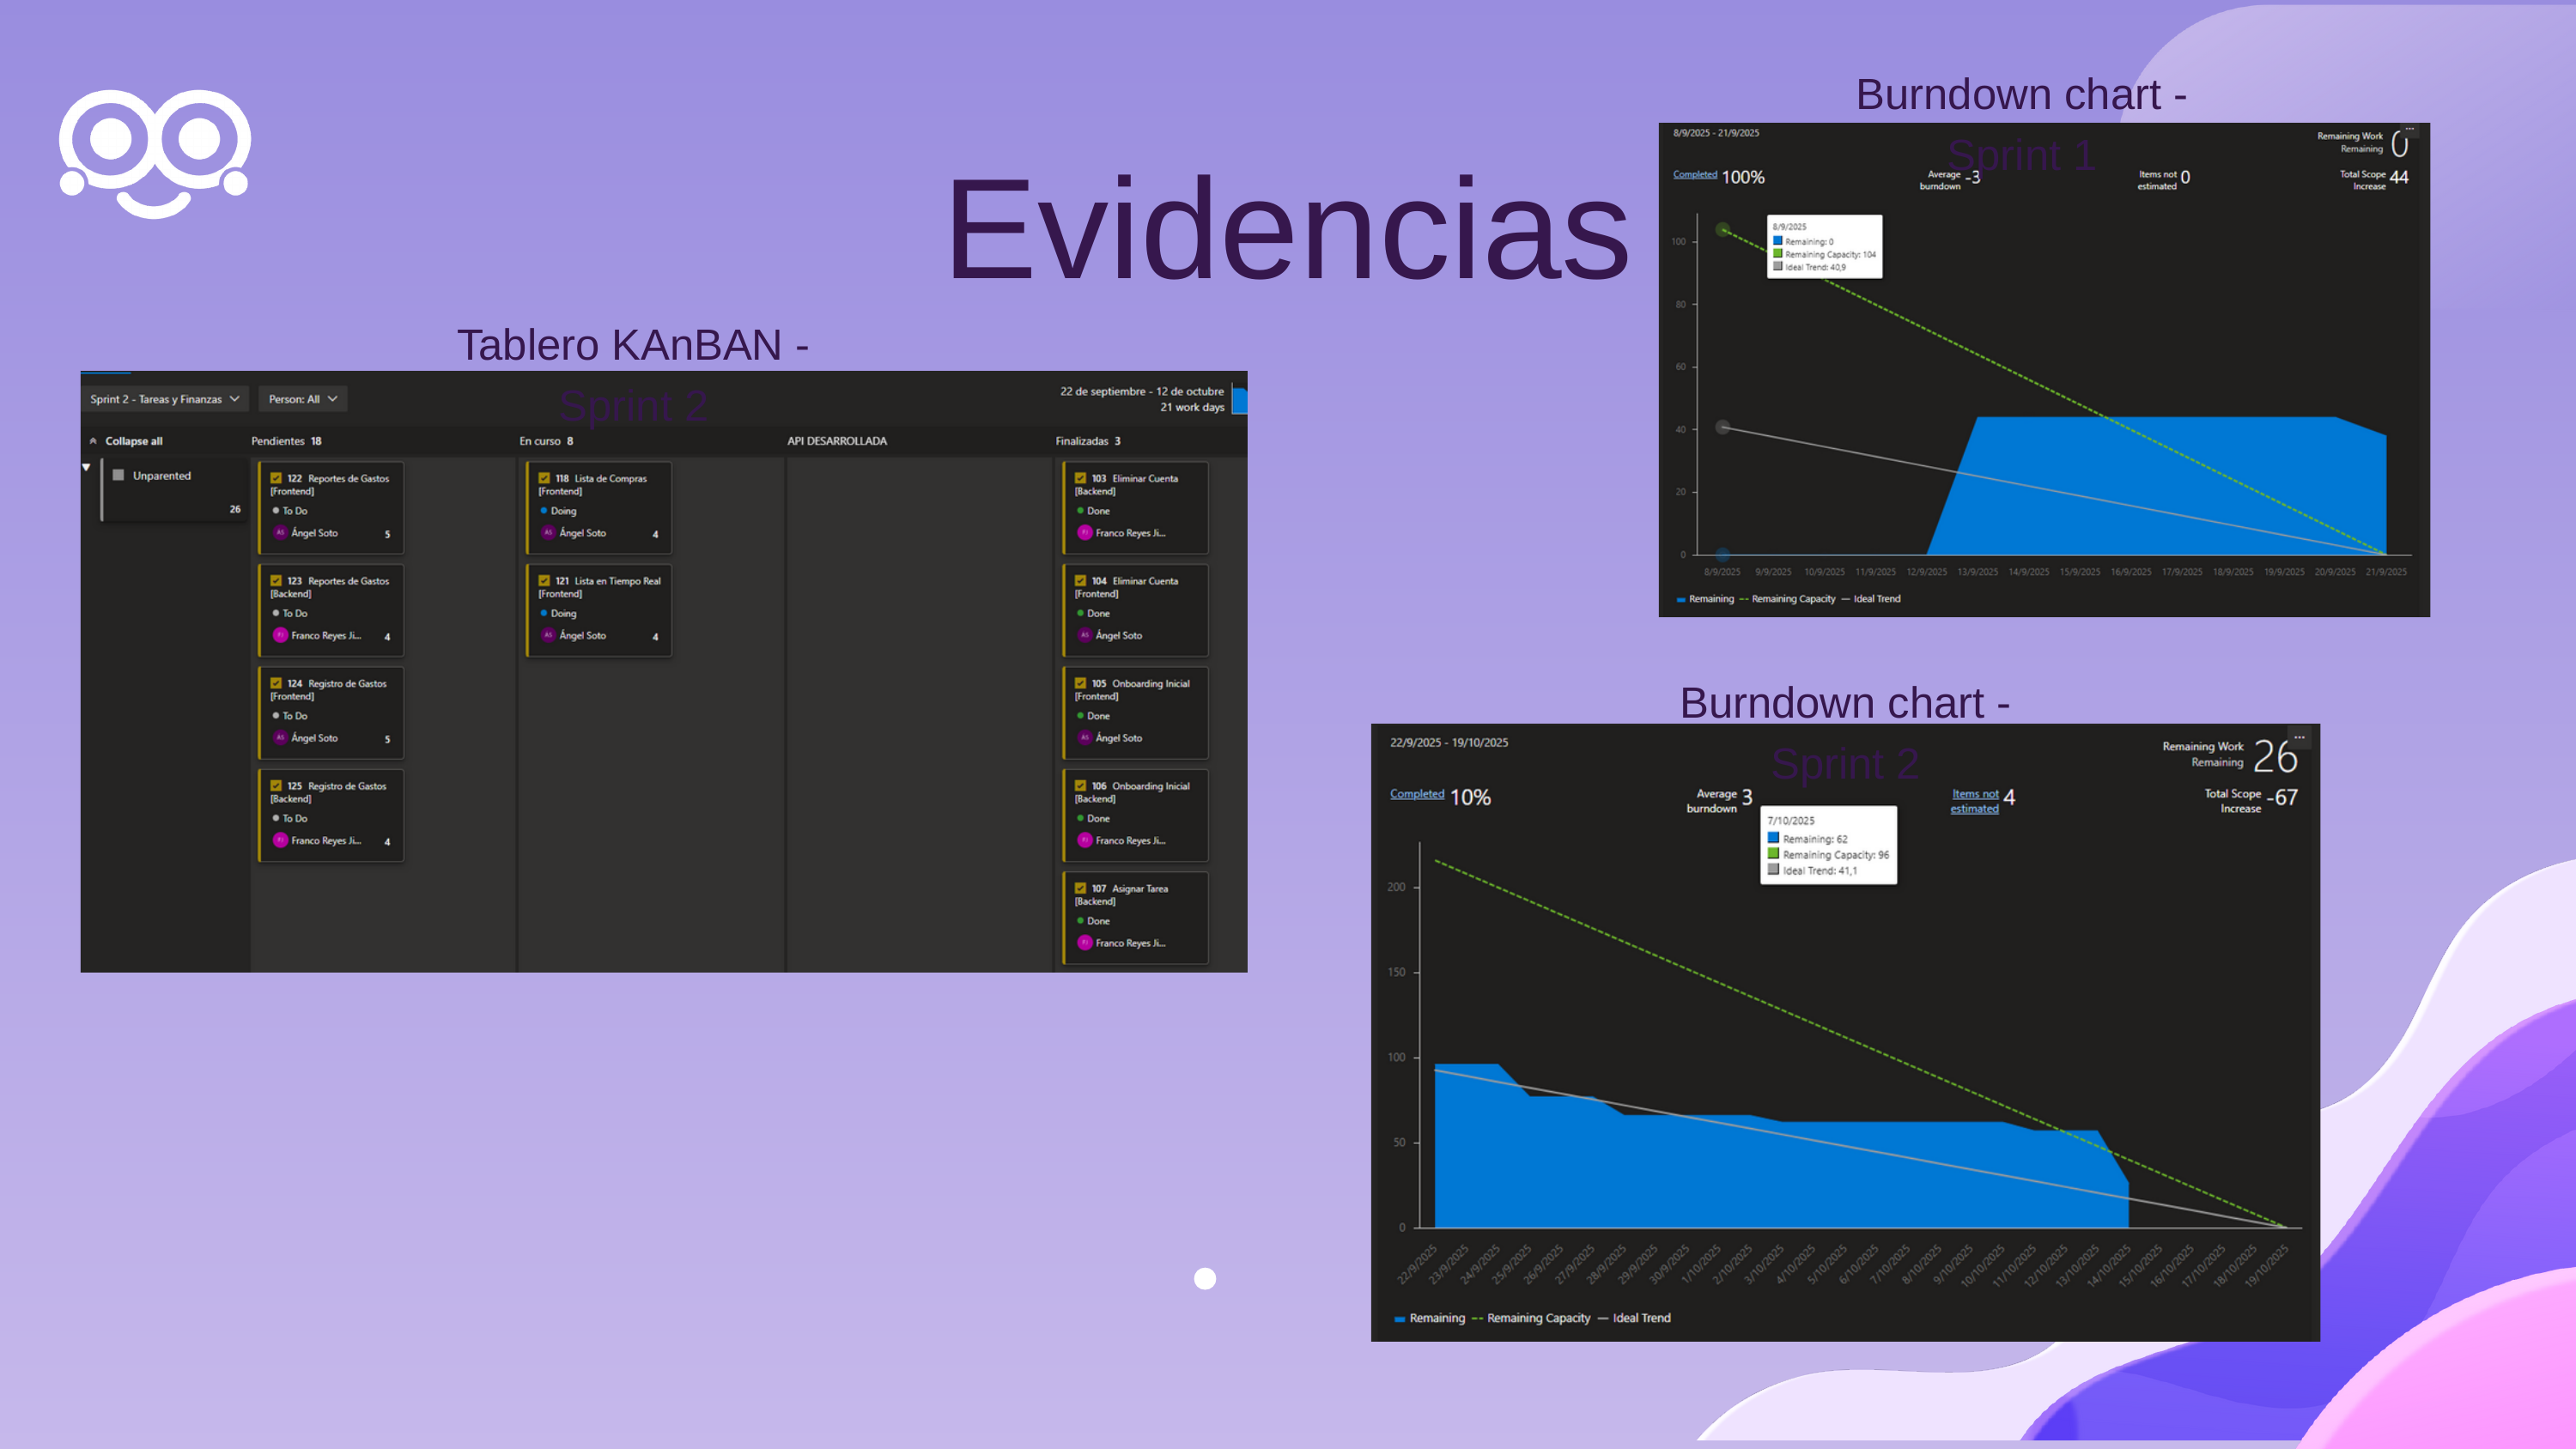

Burndown chart - Sprint 1

Evidencias
Tablero KAnBAN - Sprint 2

Burndown chart - Sprint 2